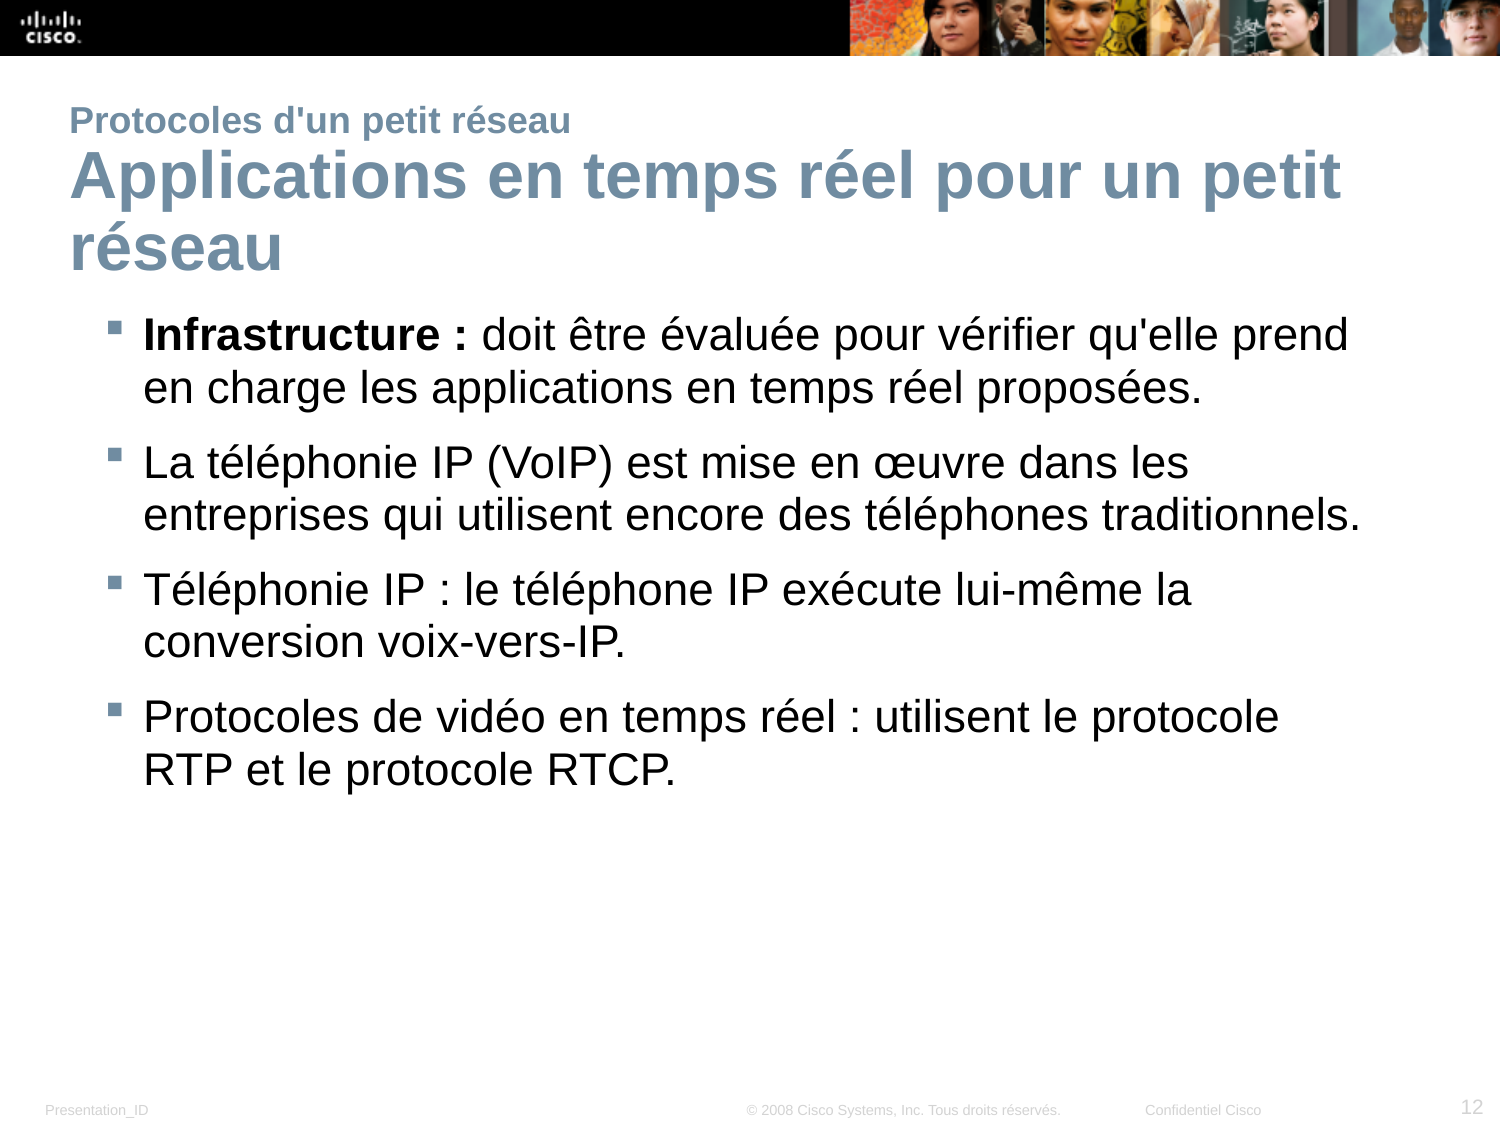

# Protocoles d'un petit réseau Applications en temps réel pour un petit réseau
Infrastructure : doit être évaluée pour vérifier qu'elle prend en charge les applications en temps réel proposées.
La téléphonie IP (VoIP) est mise en œuvre dans les entreprises qui utilisent encore des téléphones traditionnels.
Téléphonie IP : le téléphone IP exécute lui-même la conversion voix-vers-IP.
Protocoles de vidéo en temps réel : utilisent le protocole RTP et le protocole RTCP.